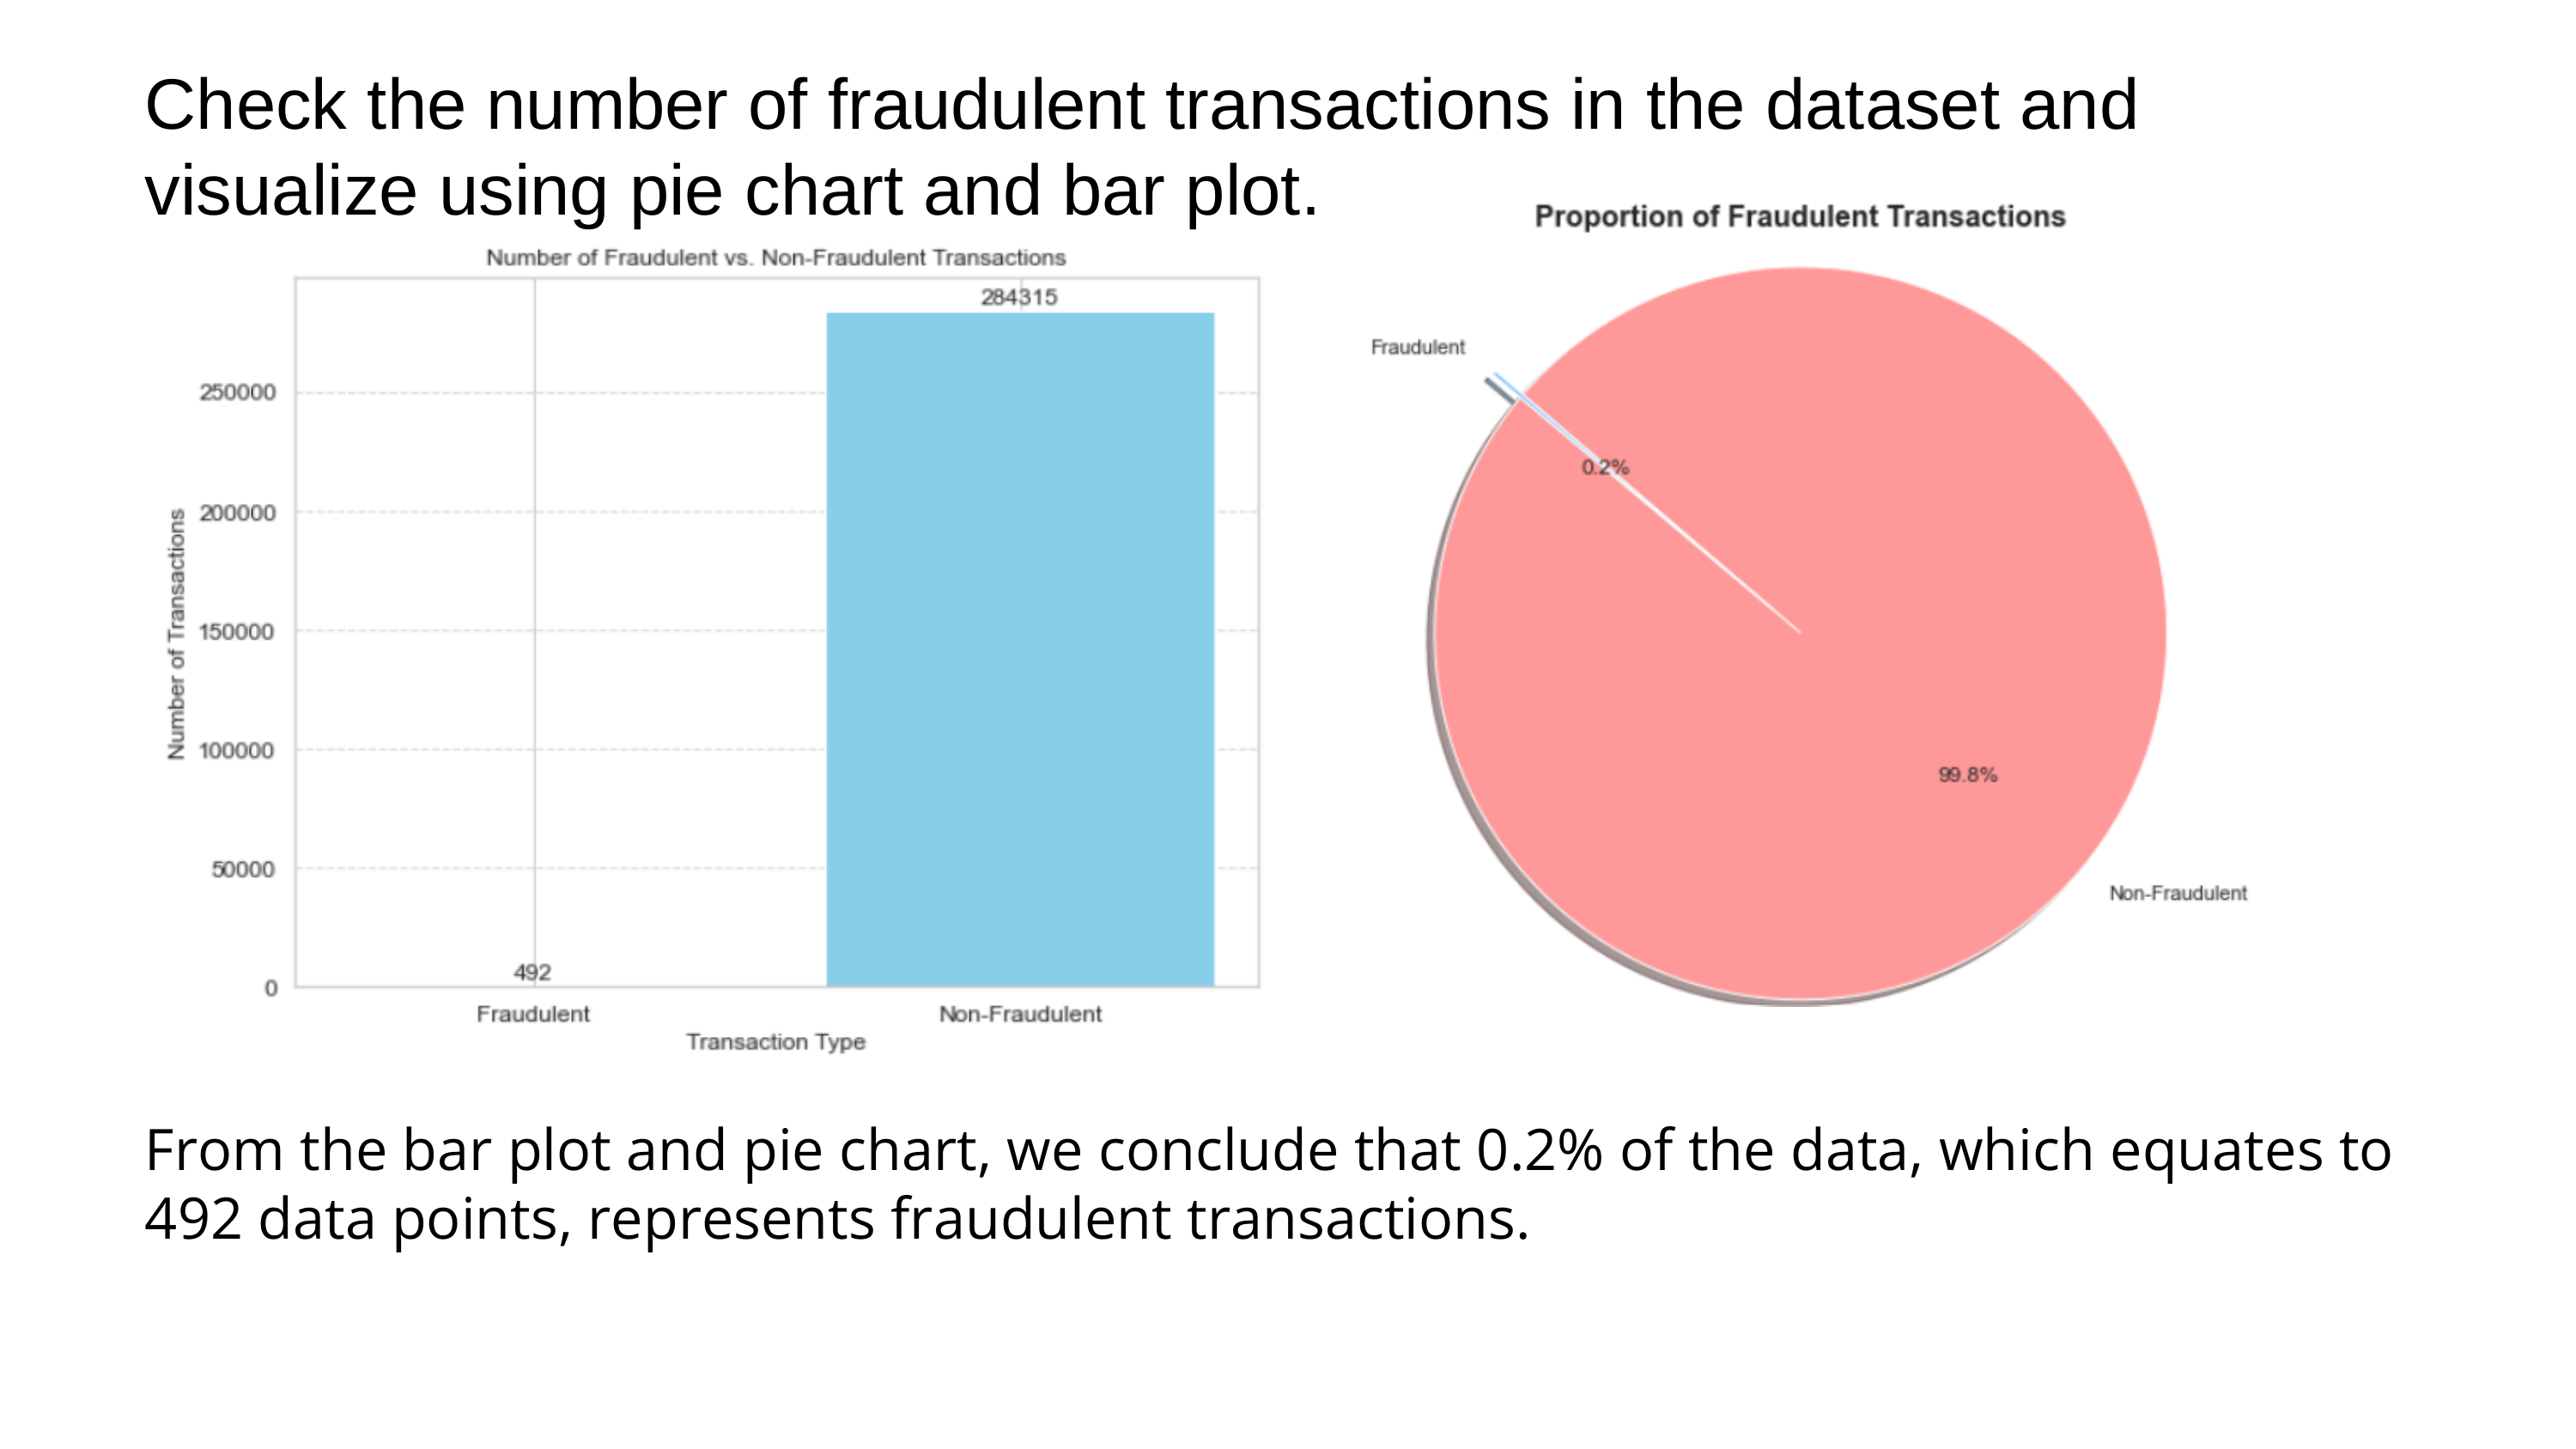

Check the number of fraudulent transactions in the dataset and visualize using pie chart and bar plot.

From the bar plot and pie chart, we conclude that 0.2% of the data, which equates to 492 data points, represents fraudulent transactions.